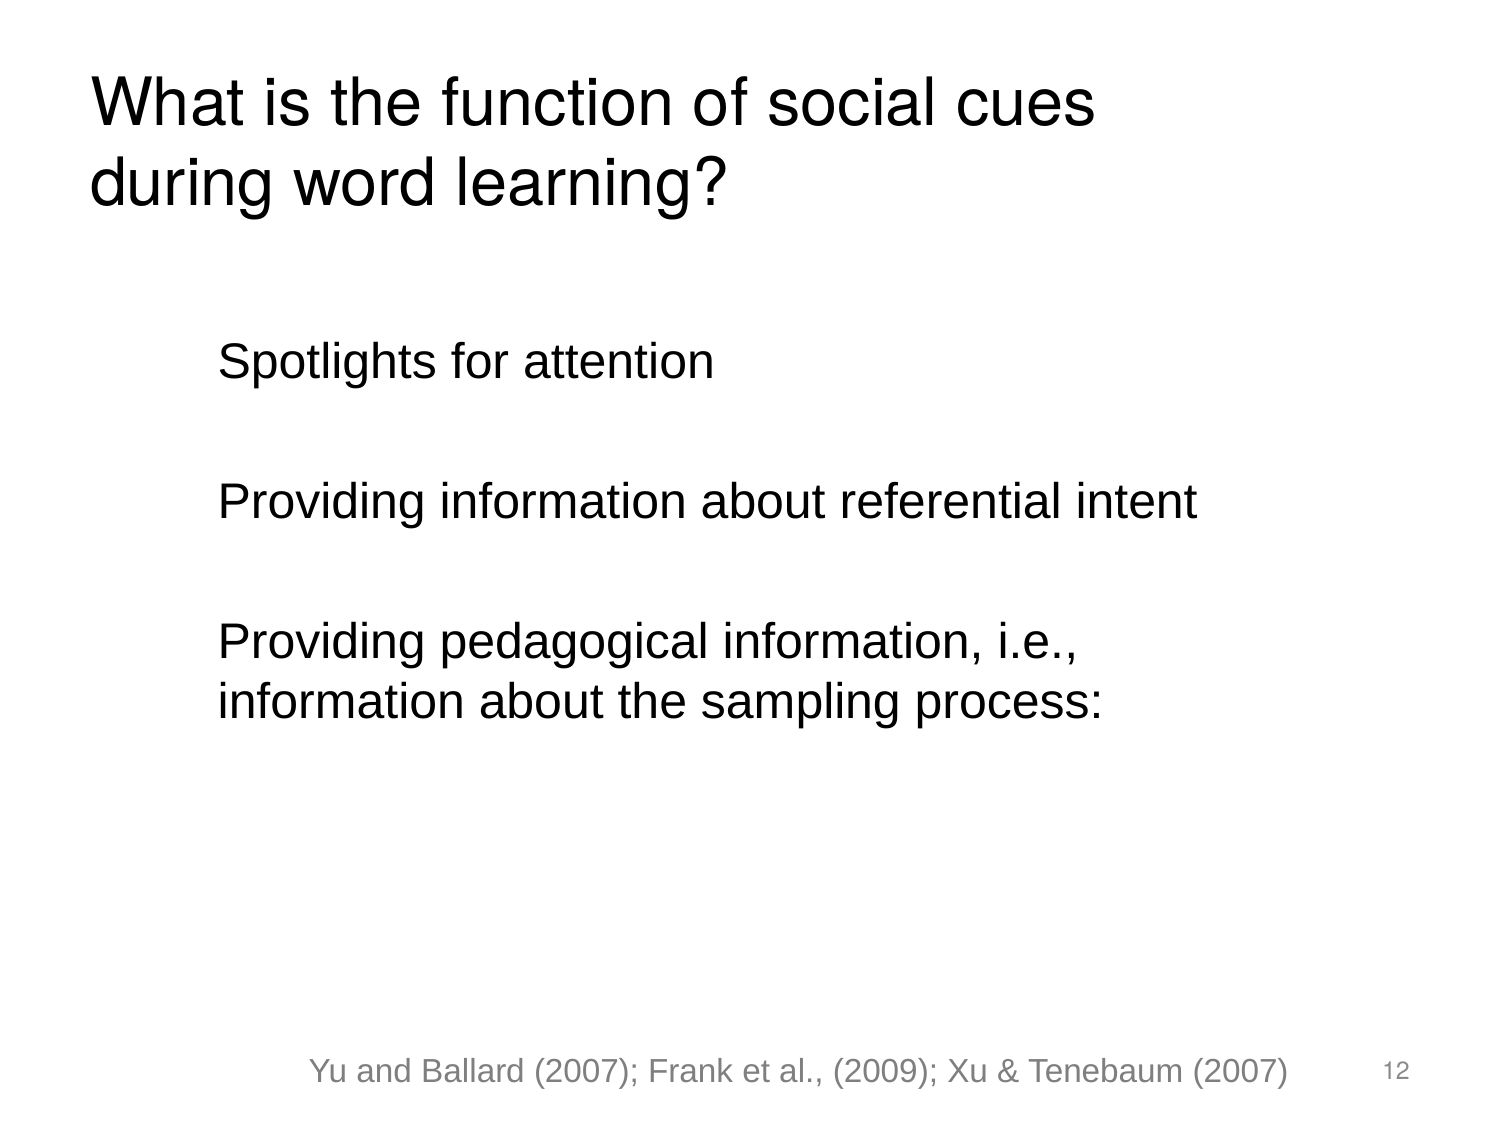

# What is the function of social cues during word learning?
Spotlights for attention

Providing information about referential intent

Providing pedagogical information, i.e., information about the sampling process:
Yu and Ballard (2007); Frank et al., (2009); Xu & Tenebaum (2007)
12